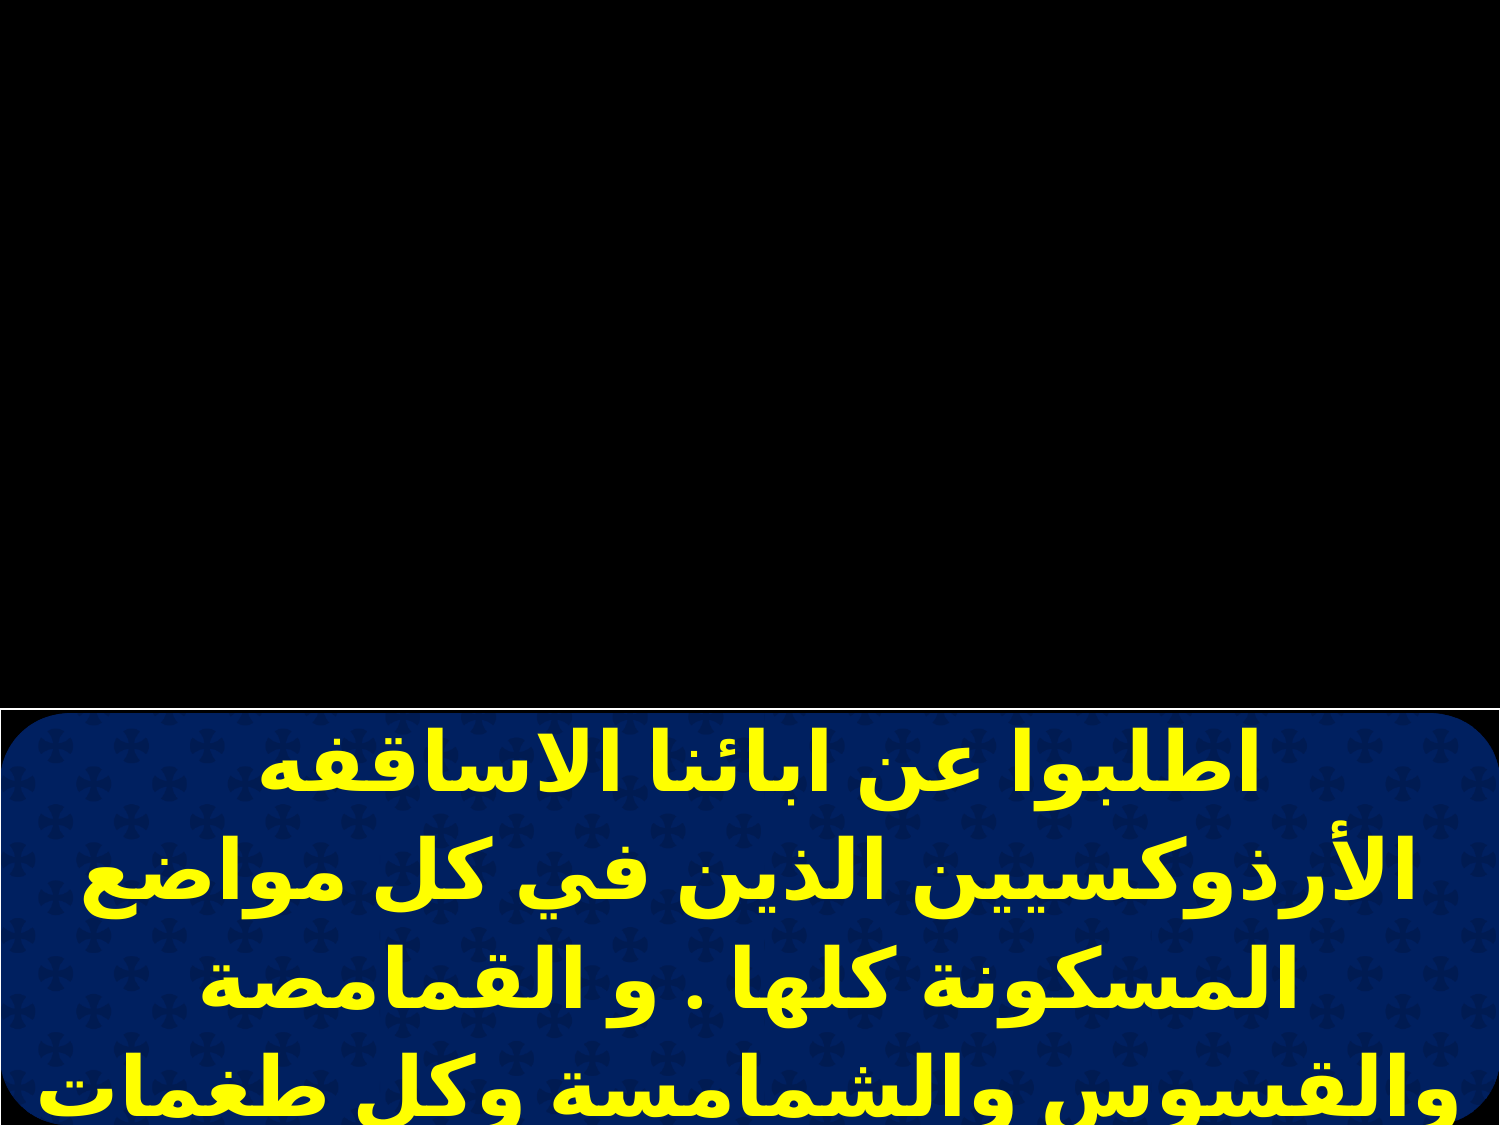

| اطلبوا عن ابائنا الاساقفه الأرذوكسيين الذين في كل مواضع المسكونة كلها . و القمامصة والقسوس والشمامسة وكل طغمات الكنيسة لكي يحفظهم المسيح إلهنا من كل شر . ويغفر لنا خطايانا . |
| --- |